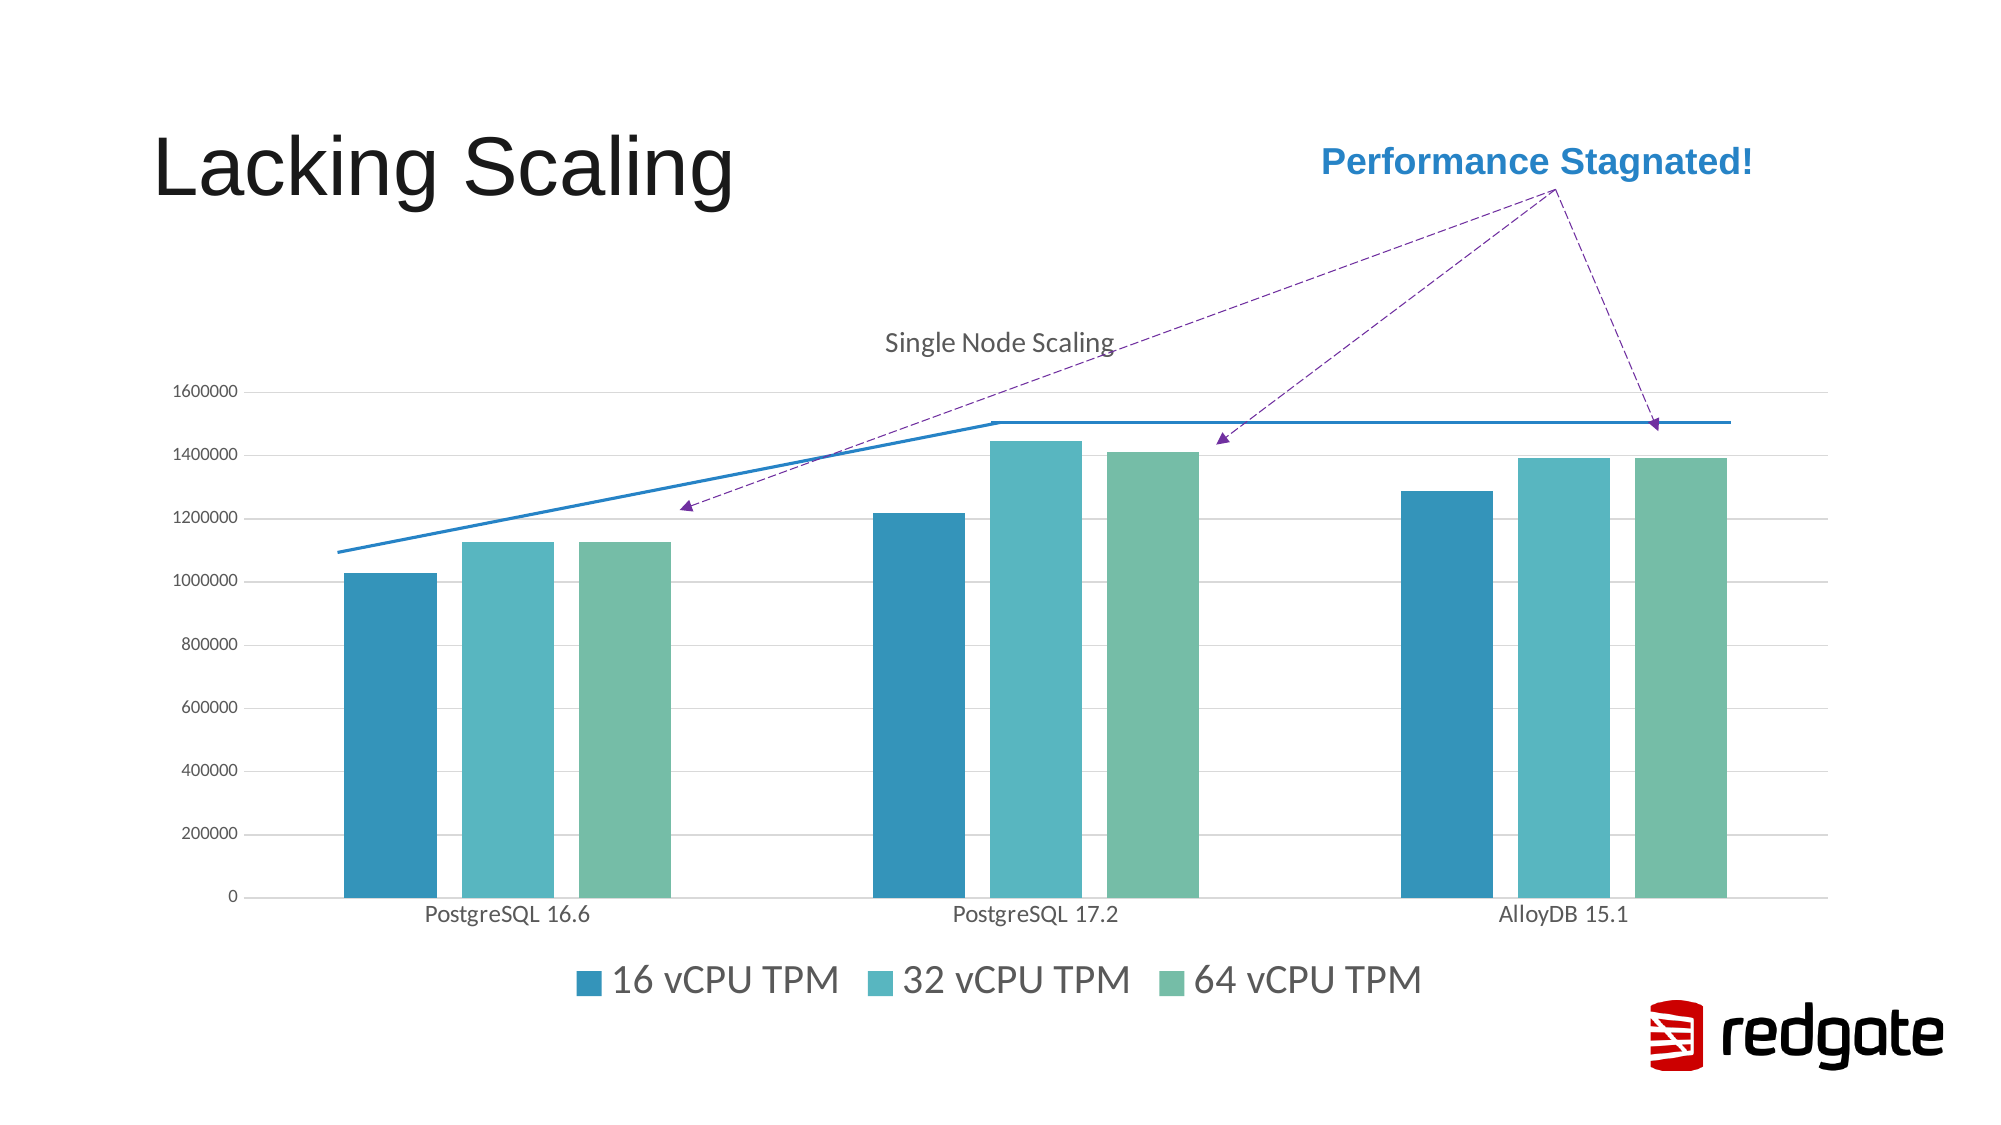

# Lacking Scaling
Performance Stagnated!

### Chart: Single Node Scaling

| Category | 16 vCPU TPM | 32 vCPU TPM | 64 vCPU TPM |
|---|---|---|---|
| PostgreSQL 16.6 | 1030113.0 | 1128445.0 | 1128445.0 |
| PostgreSQL 17.2 | 1219847.0 | 1447619.0 | 1413288.0 |
| AlloyDB 15.1 | 1289456.0 | 1393581.0 | 1393581.0 |